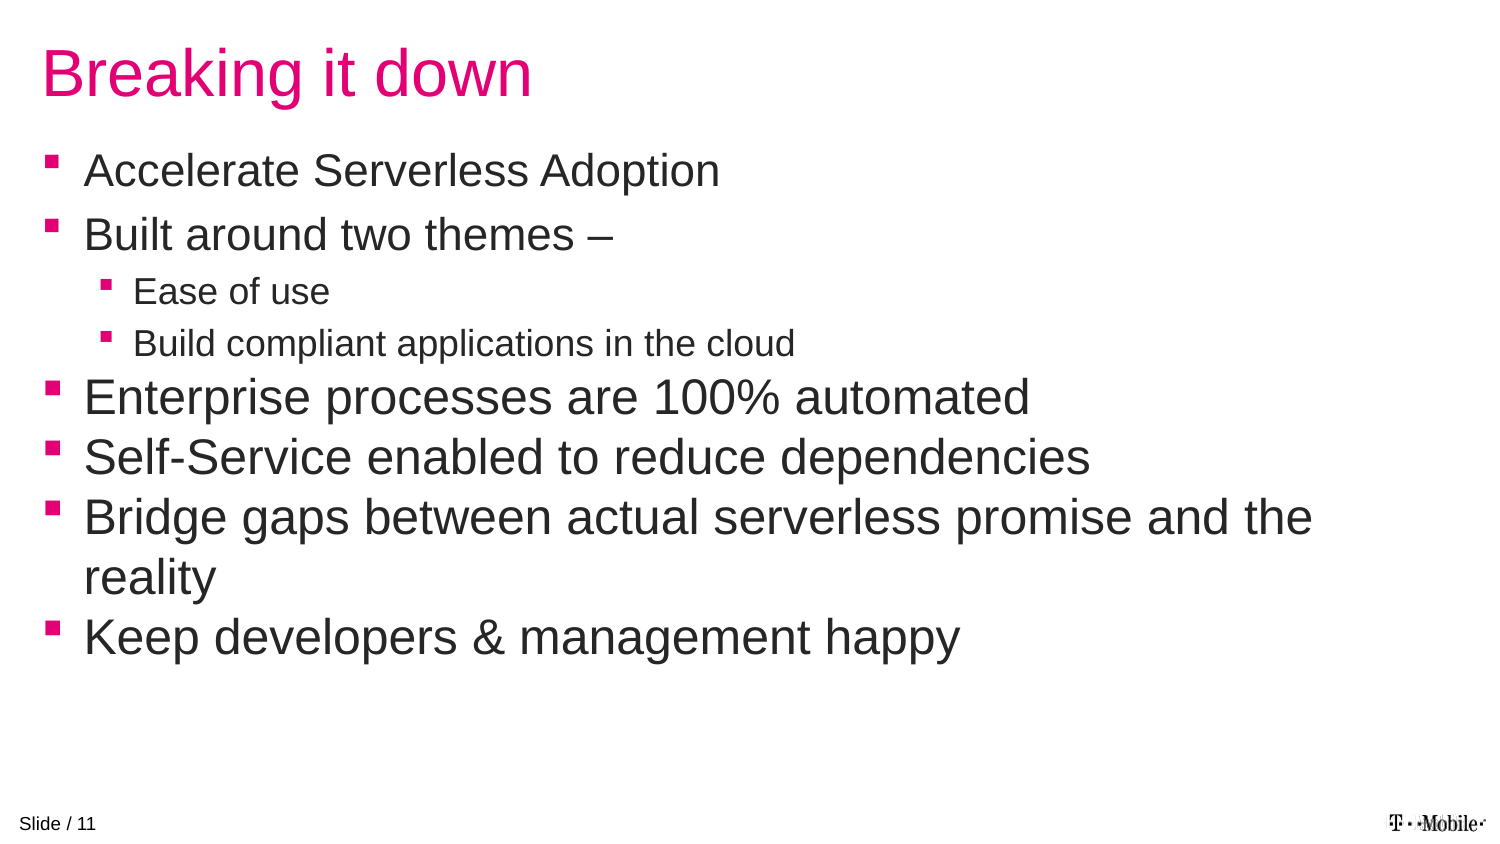

# Breaking it down
Accelerate Serverless Adoption
Built around two themes –
Ease of use
Build compliant applications in the cloud
Enterprise processes are 100% automated
Self-Service enabled to reduce dependencies
Bridge gaps between actual serverless promise and the reality
Keep developers & management happy